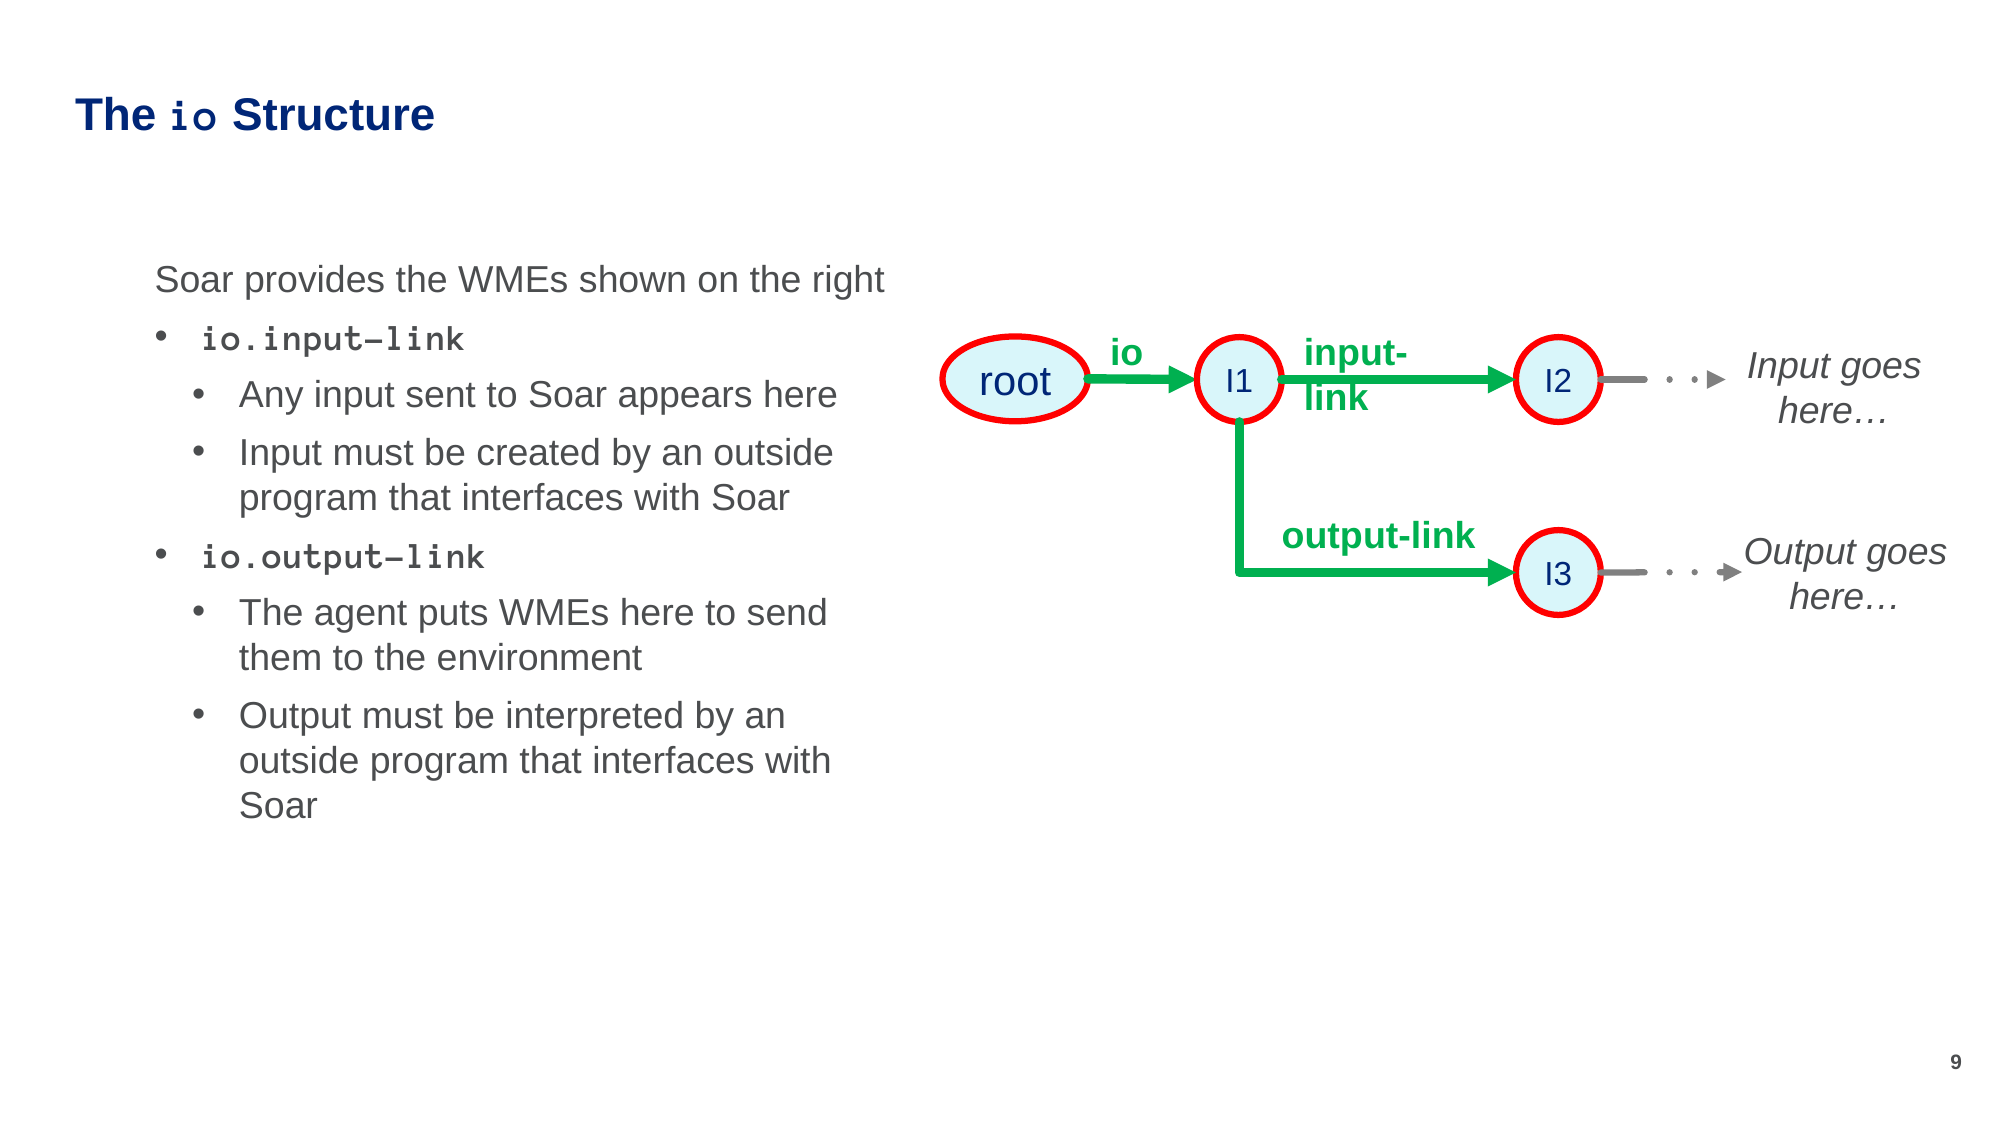

# The io Structure
Soar provides the WMEs shown on the right
io.input-link
Any input sent to Soar appears here
Input must be created by an outside program that interfaces with Soar
io.output-link
The agent puts WMEs here to send them to the environment
Output must be interpreted by an outside program that interfaces with Soar

io
input-link
root
I1
I2
Input goes here…
output-link
Output goes here…
I3